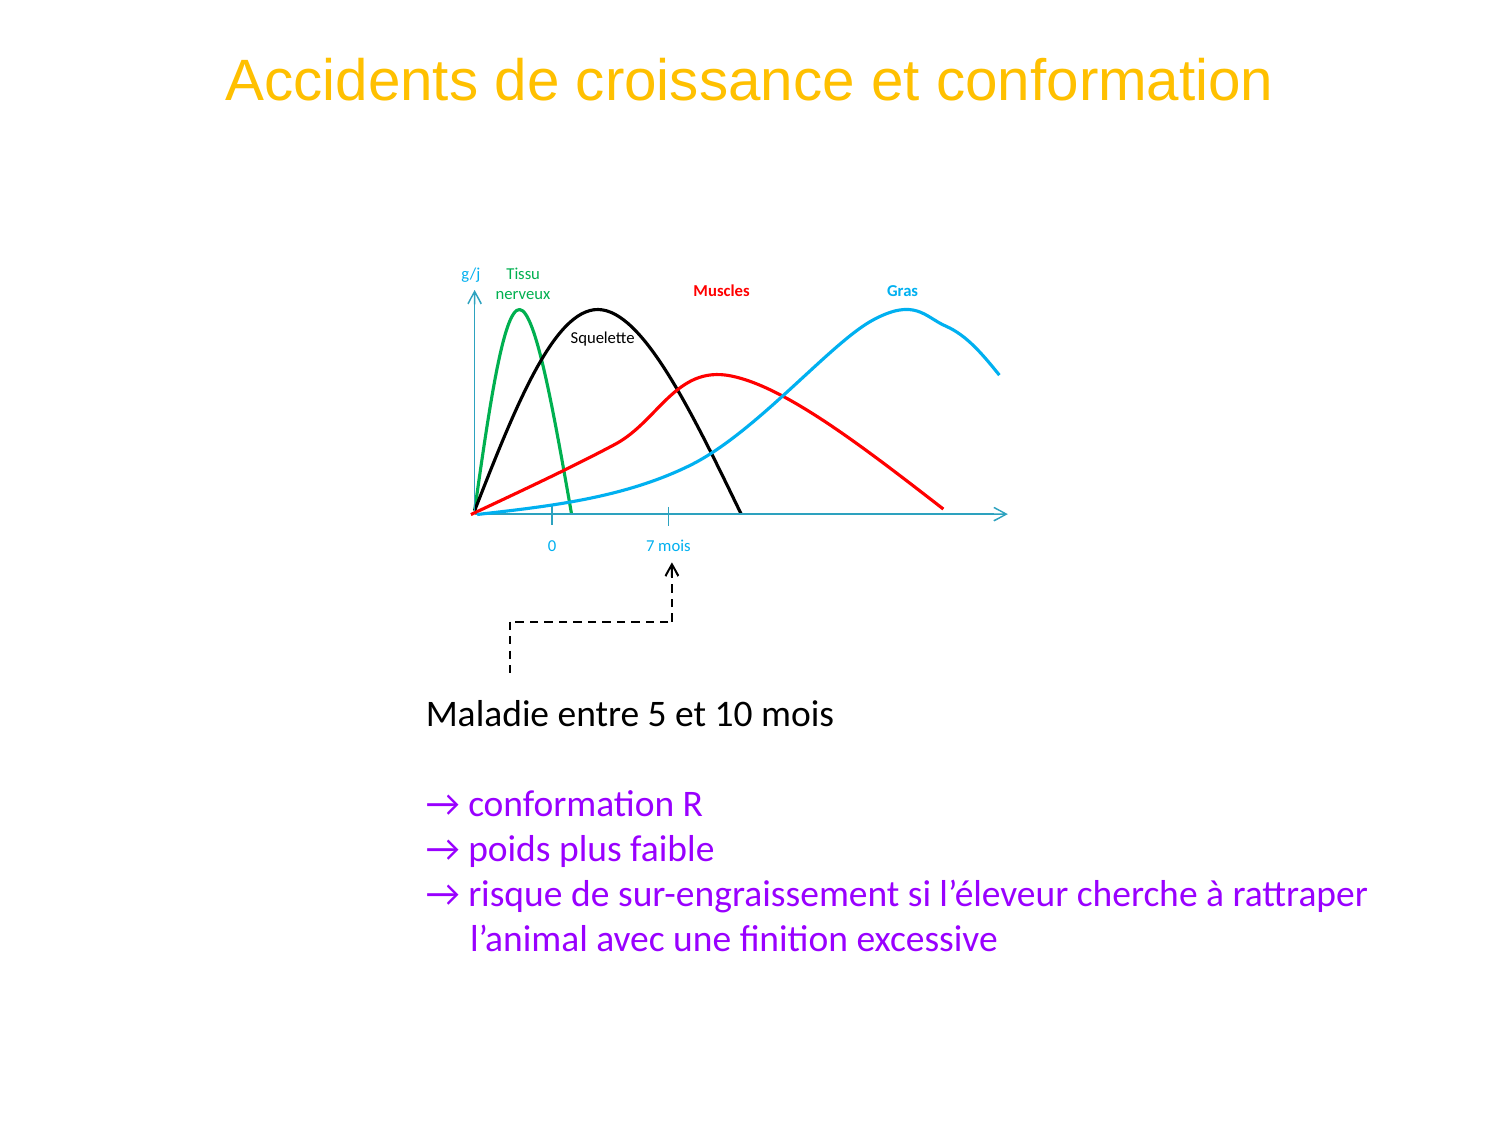

# Accidents de croissance et conformation
g/j
Tissu nerveux
Muscles
Gras

Squelette

0
7 mois
Maladie entre 5 et 10 mois

→ conformation R
→ poids plus faible
→ risque de sur-engraissement si l’éleveur cherche à rattraper l’animal avec une finition excessive